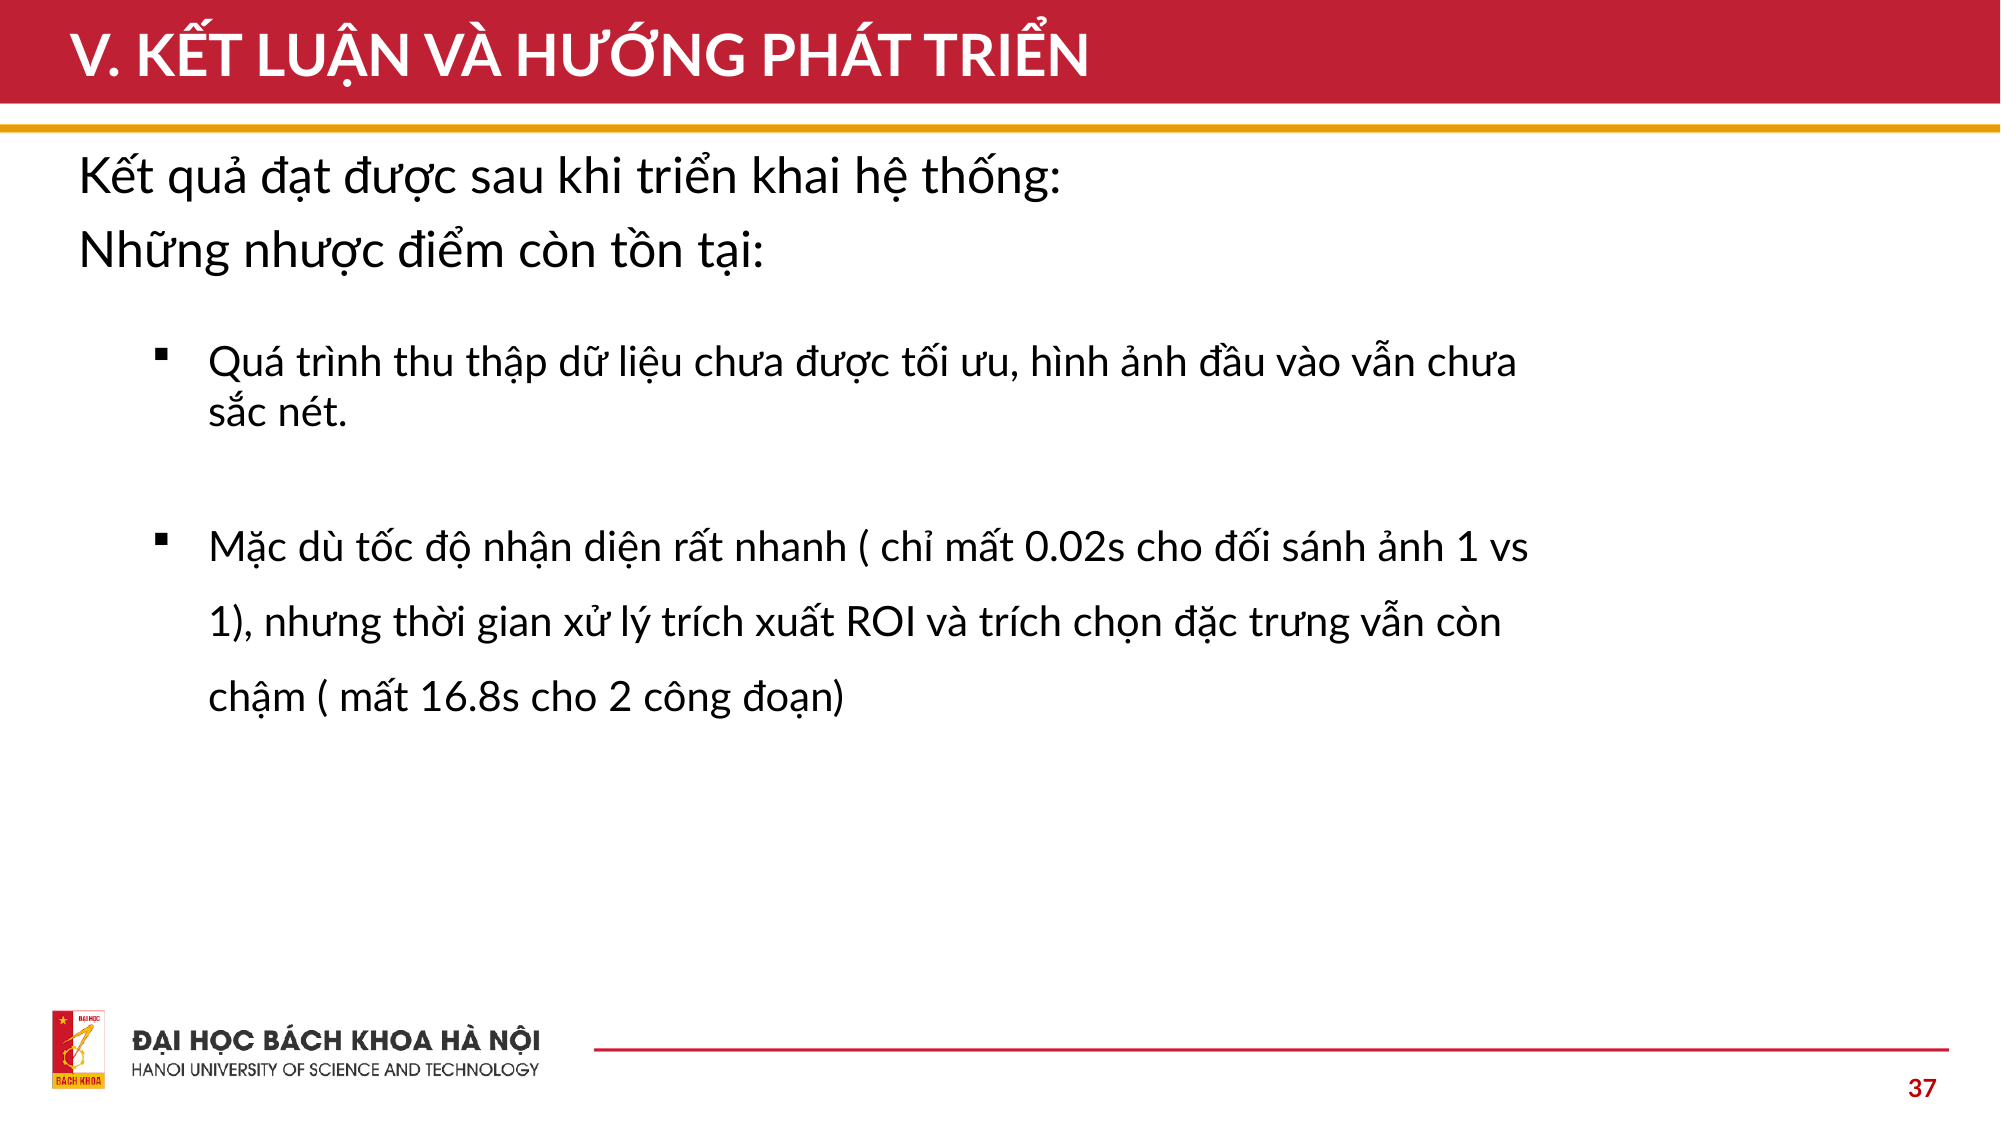

# V. KẾT LUẬN VÀ HƯỚNG PHÁT TRIỂN
Kết quả đạt được sau khi triển khai hệ thống:
Những nhược điểm còn tồn tại:

Quá trình thu thập dữ liệu chưa được tối ưu, hình ảnh đầu vào vẫn chưa sắc nét.

Mặc dù tốc độ nhận diện rất nhanh ( chỉ mất 0.02s cho đối sánh ảnh 1 vs 1), nhưng thời gian xử lý trích xuất ROI và trích chọn đặc trưng vẫn còn chậm ( mất 16.8s cho 2 công đoạn)
37